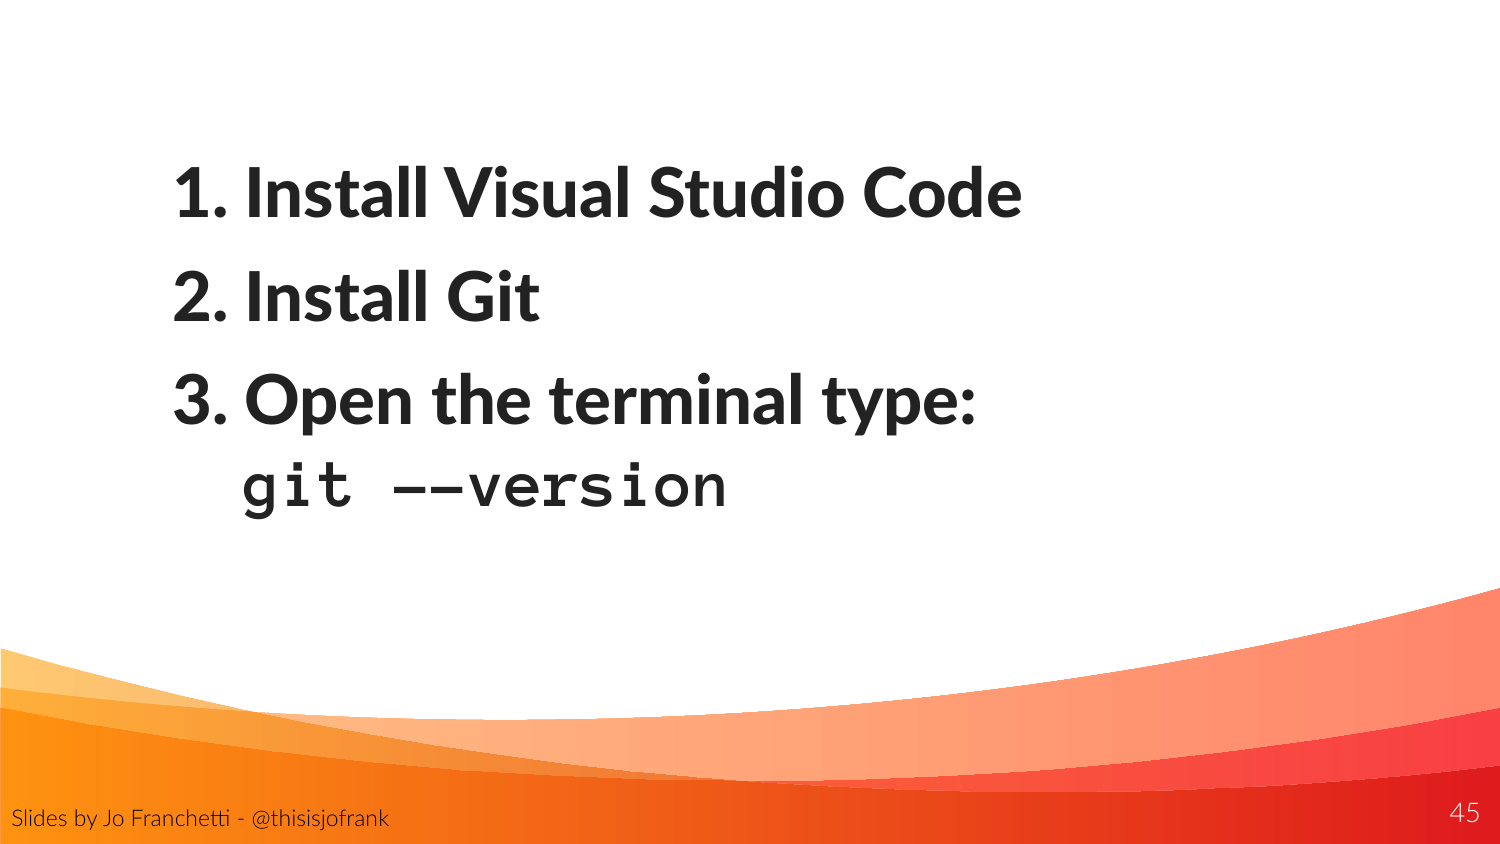

Install Visual Studio Code
Install Git
Open the terminal type:
git --version

45